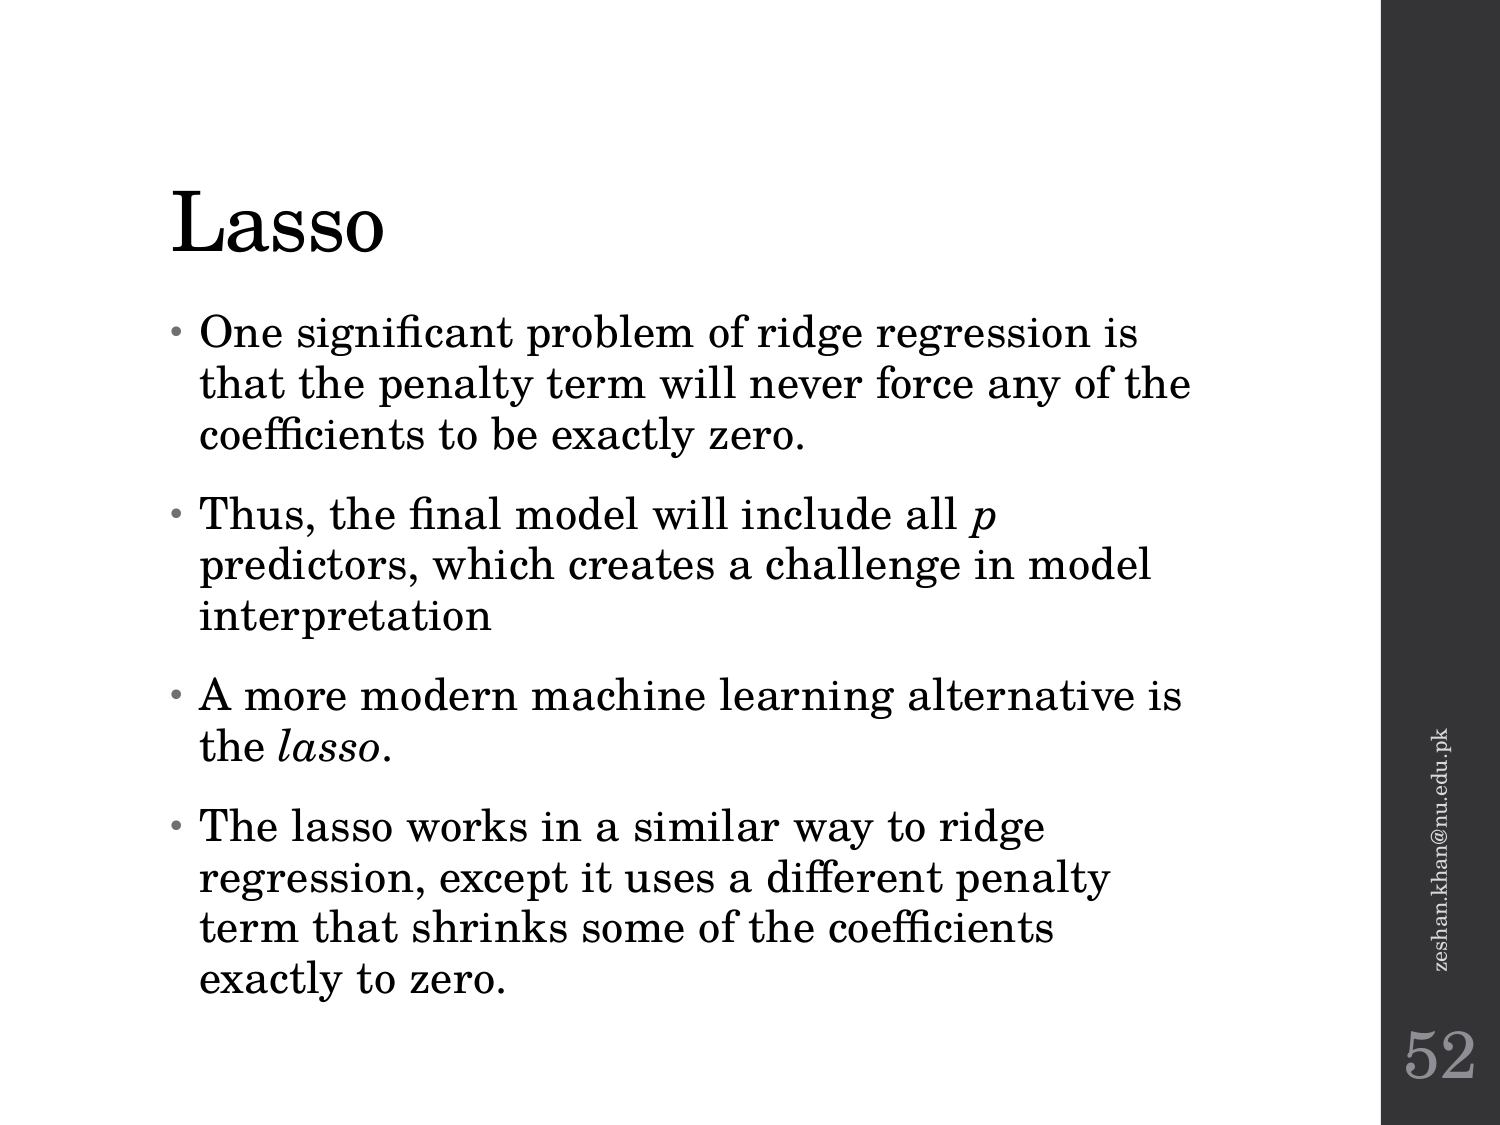

# Lasso
One significant problem of ridge regression is that the penalty term will never force any of the coefficients to be exactly zero.
Thus, the final model will include all p predictors, which creates a challenge in model interpretation
A more modern machine learning alternative is the lasso.
The lasso works in a similar way to ridge regression, except it uses a different penalty term that shrinks some of the coefficients exactly to zero.

zeshan.khan@nu.edu.pk
52